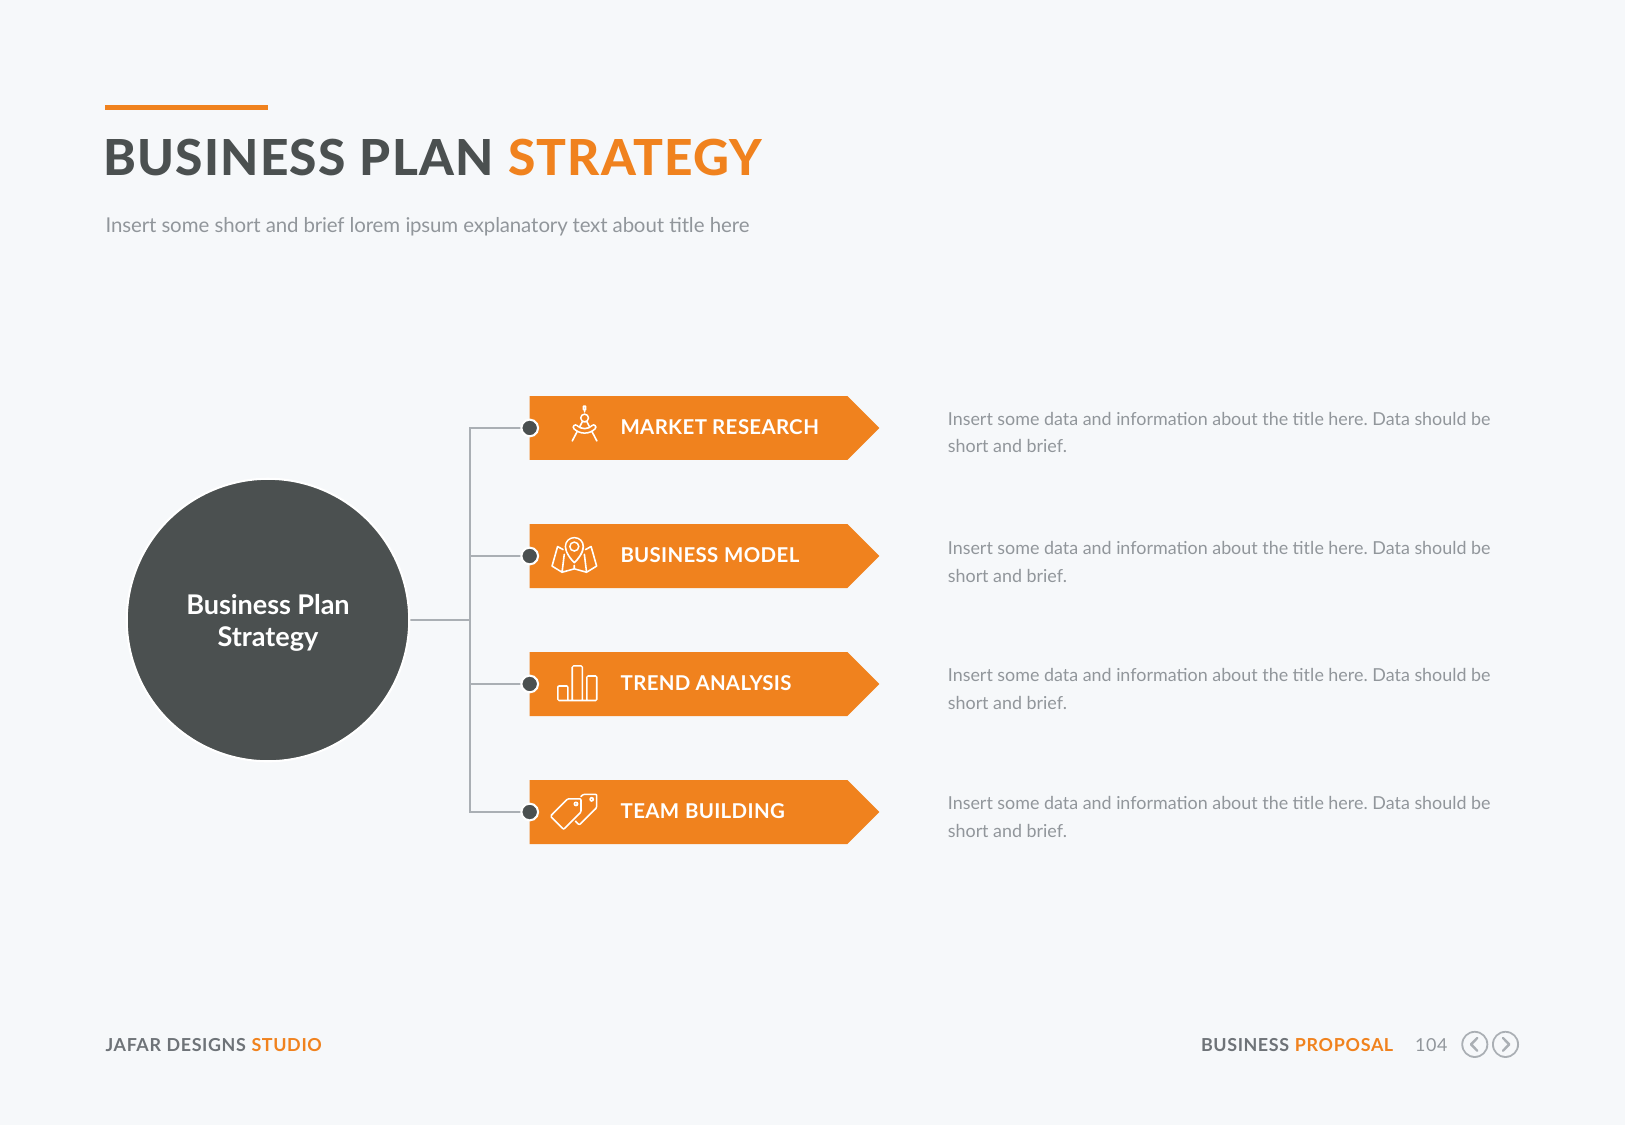

Business Plan Strategy
Insert some short and brief lorem ipsum explanatory text about title here

Insert some data and information about the title here. Data should be short and brief.

Market Research

Business Plan
Strategy

Insert some data and information about the title here. Data should be short and brief.

Business Model

Insert some data and information about the title here. Data should be short and brief.

Trend Analysis

Insert some data and information about the title here. Data should be short and brief.

Team Building